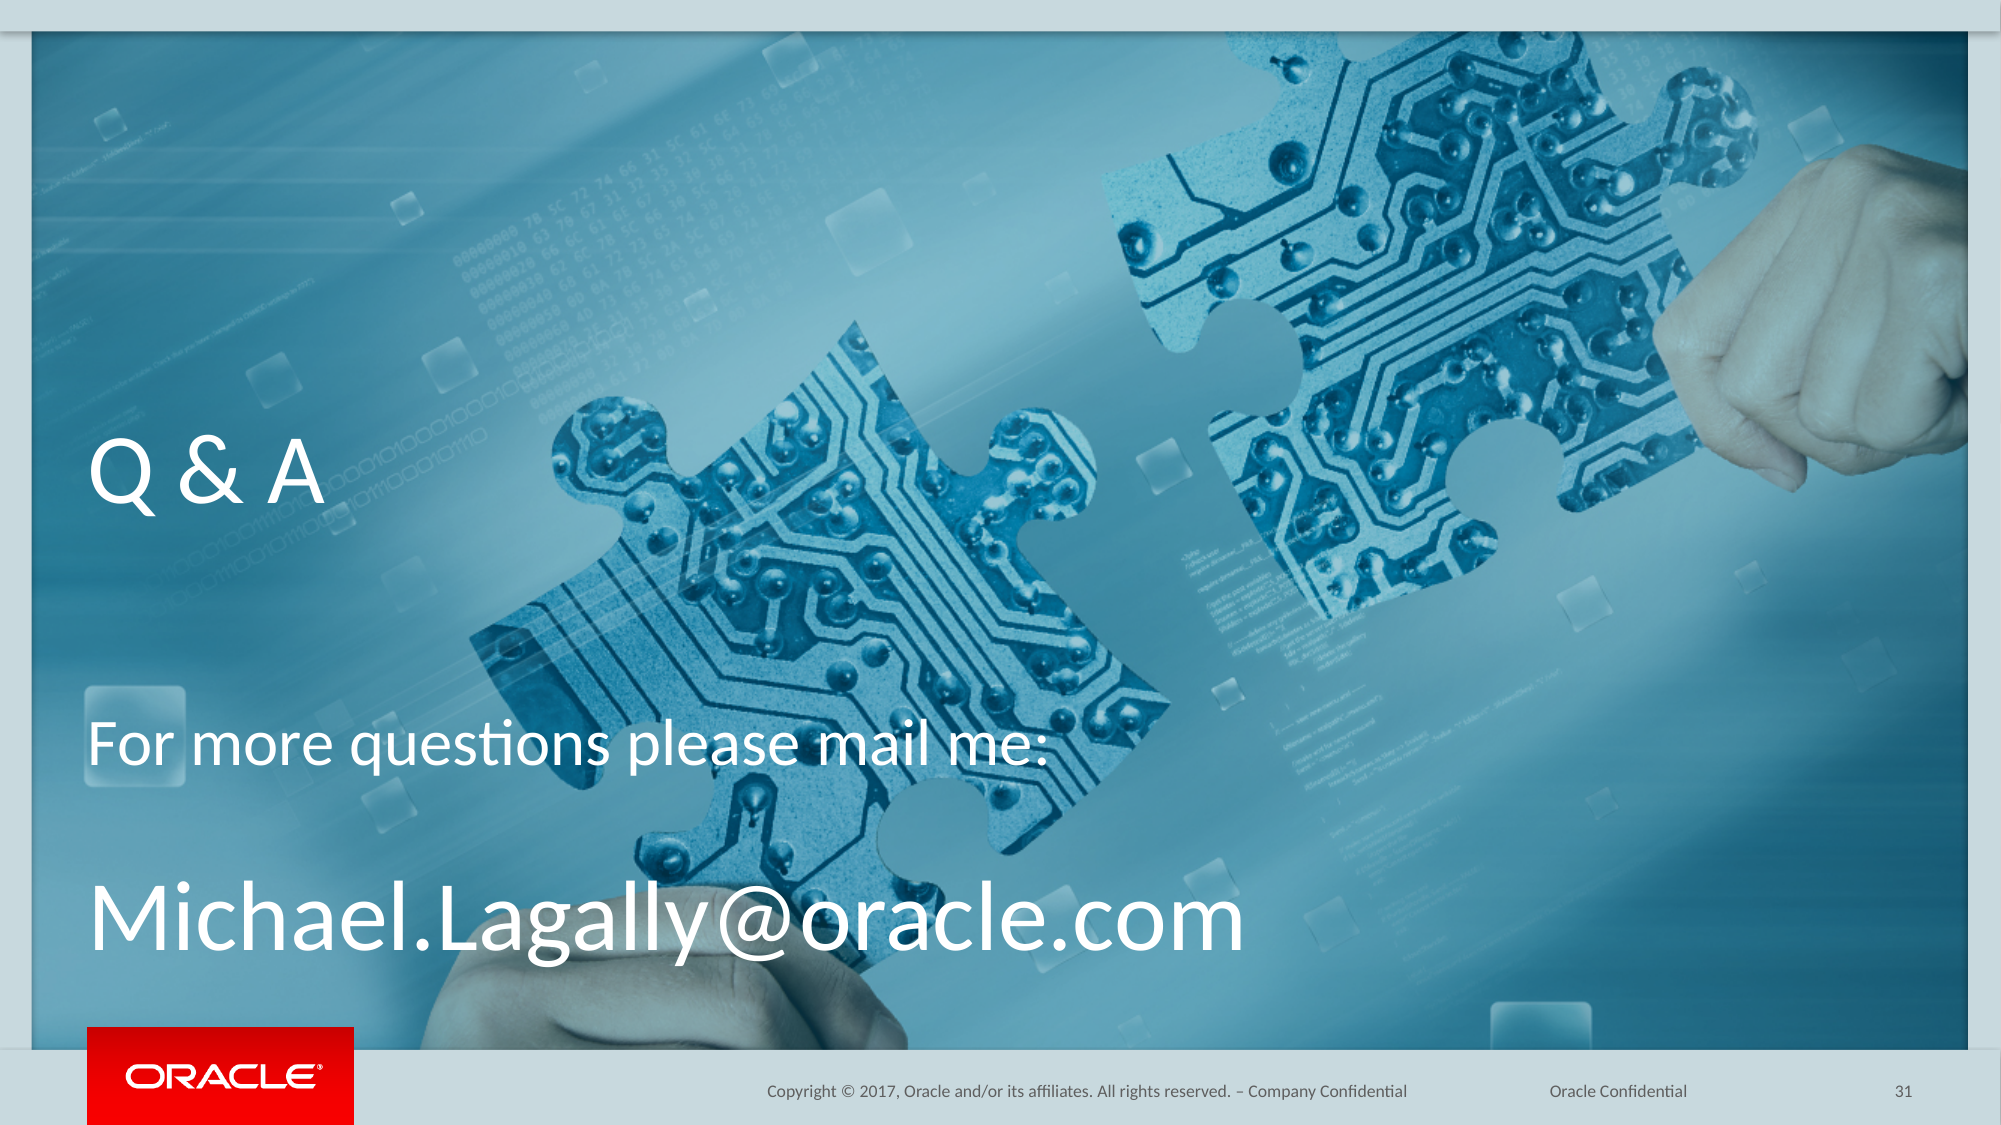

# Q & A For more questions please mail me: Michael.Lagally@oracle.com
31
Oracle Confidential